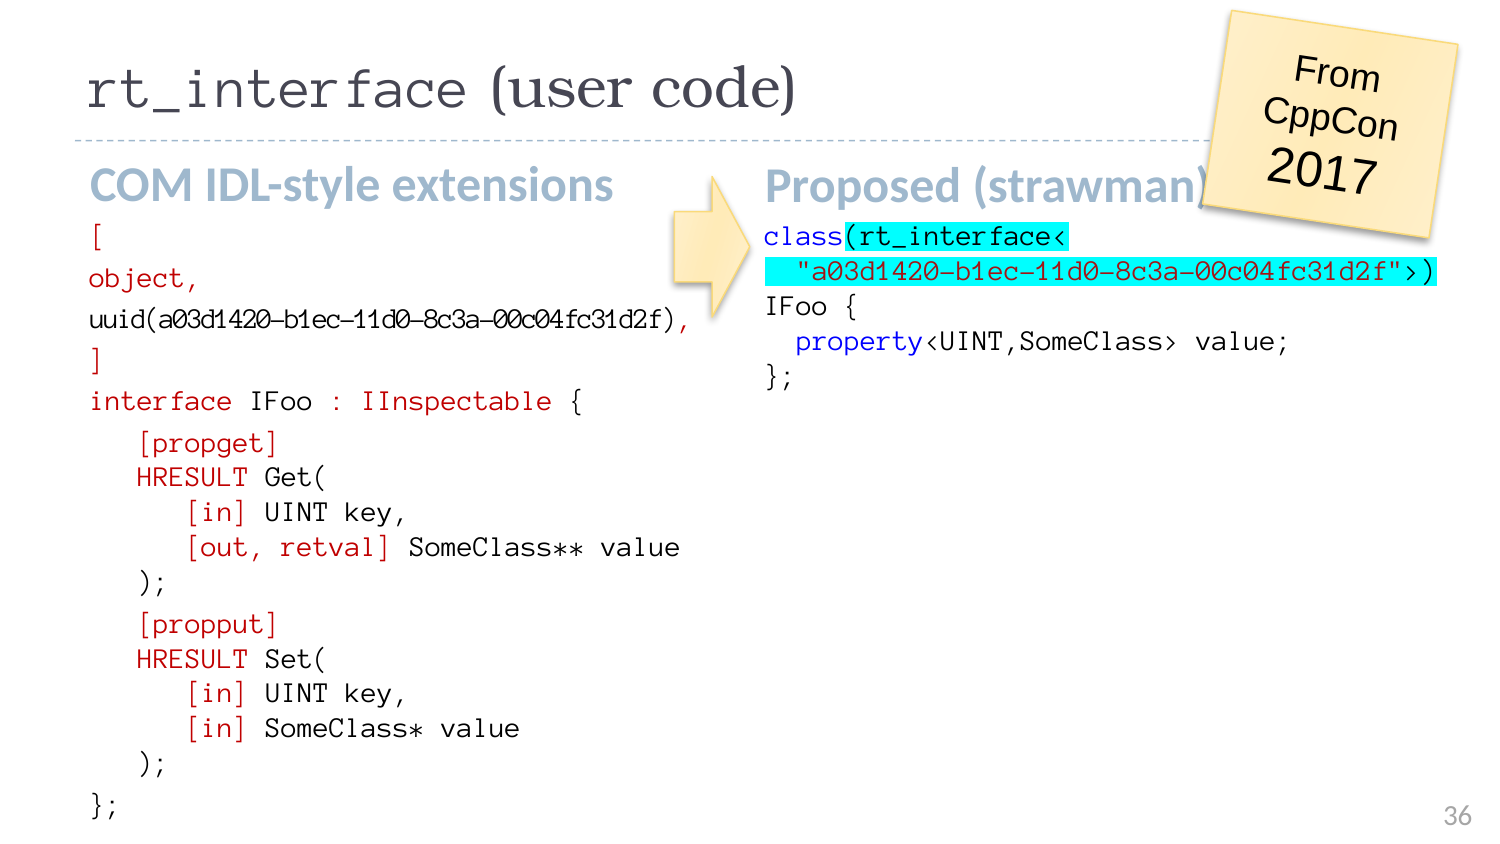

From CppCon 2017
# rt_interface (user code)
COM IDL-style extensions
Proposed (strawman)

[
object,
uuid(a03d1420-b1ec-11d0-8c3a-00c04fc31d2f),
]
interface IFoo : IInspectable {
   [propget]
   HRESULT Get(
      [in] UINT key,
      [out, retval] SomeClass** value
   );
   [propput]
   HRESULT Set(
      [in] UINT key,
      [in] SomeClass* value
   );
};
class(rt_interface<
  "a03d1420-b1ec-11d0-8c3a-00c04fc31d2f">)
IFoo {
  property<UINT,SomeClass> value;
};
36